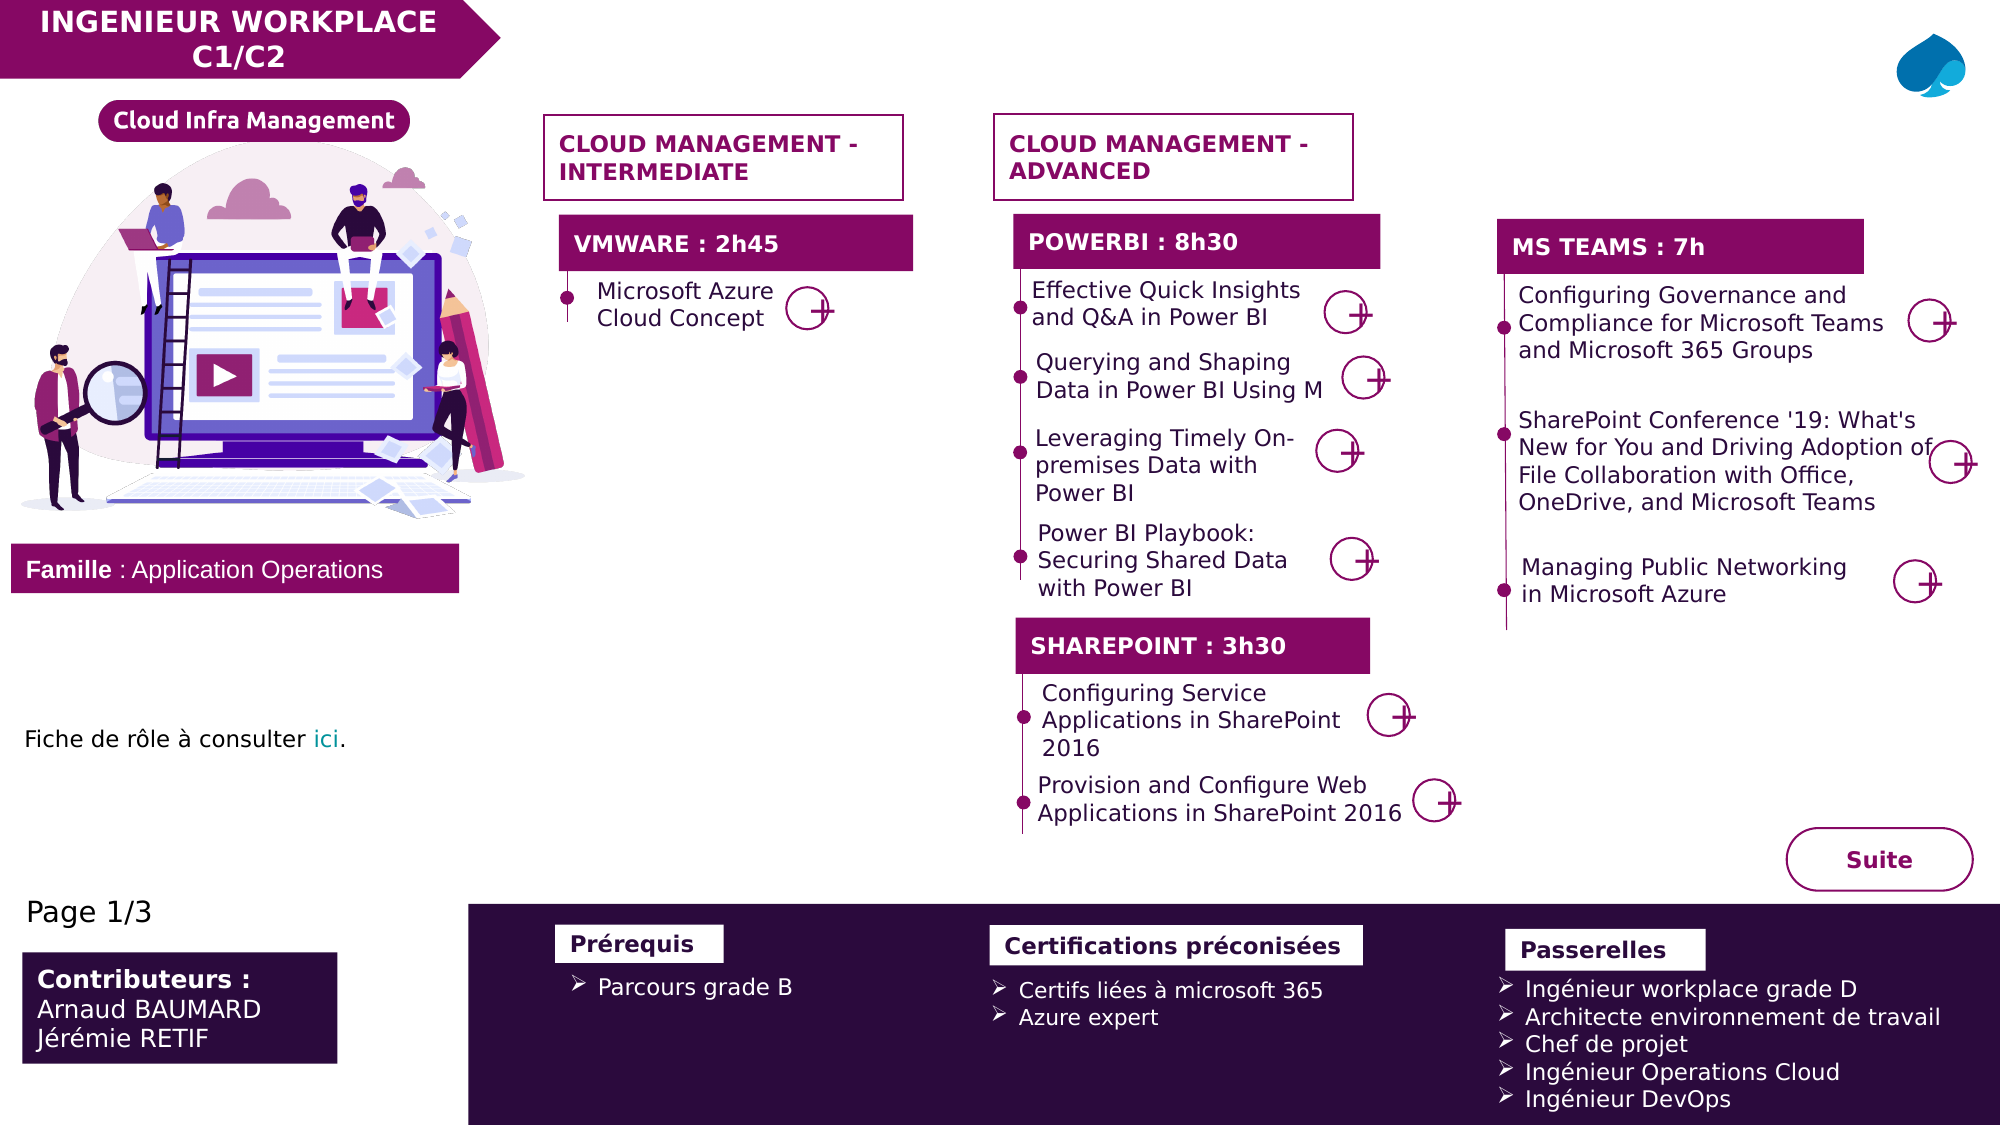

INGENIEUR WORKPLACE C1/C2
CLOUD MANAGEMENT - ADVANCED
CLOUD MANAGEMENT - INTERMEDIATE
POWERBI : 8h30
VMWARE : 2h45
MS TEAMS : 7h
Effective Quick Insights and Q&A in Power BI
Microsoft Azure Cloud Concept
Configuring Governance and Compliance for Microsoft Teams and Microsoft 365 Groups
+

+
+

Querying and Shaping Data in Power BI Using M
+

SharePoint Conference '19: What's New for You and Driving Adoption of File Collaboration with Office, OneDrive, and Microsoft Teams
Leveraging Timely On-premises Data with Power BI

+
+

Power BI Playbook: Securing Shared Data with Power BI
+
Managing Public Networking in Microsoft Azure

+

SHAREPOINT : 3h30
Configuring Service Applications in SharePoint 2016
+

Fiche de rôle à consulter ici.
Provision and Configure Web Applications in SharePoint 2016
+

Suite
Page 1/3

Prérequis
Certifications préconisées
Certifs liées à microsoft 365
Azure expert
Passerelles
Ingénieur workplace grade D
Architecte environnement de travail
Chef de projet
Ingénieur Operations Cloud
Ingénieur DevOps

Contributeurs :
Arnaud BAUMARD
Jérémie RETIF
Parcours grade B